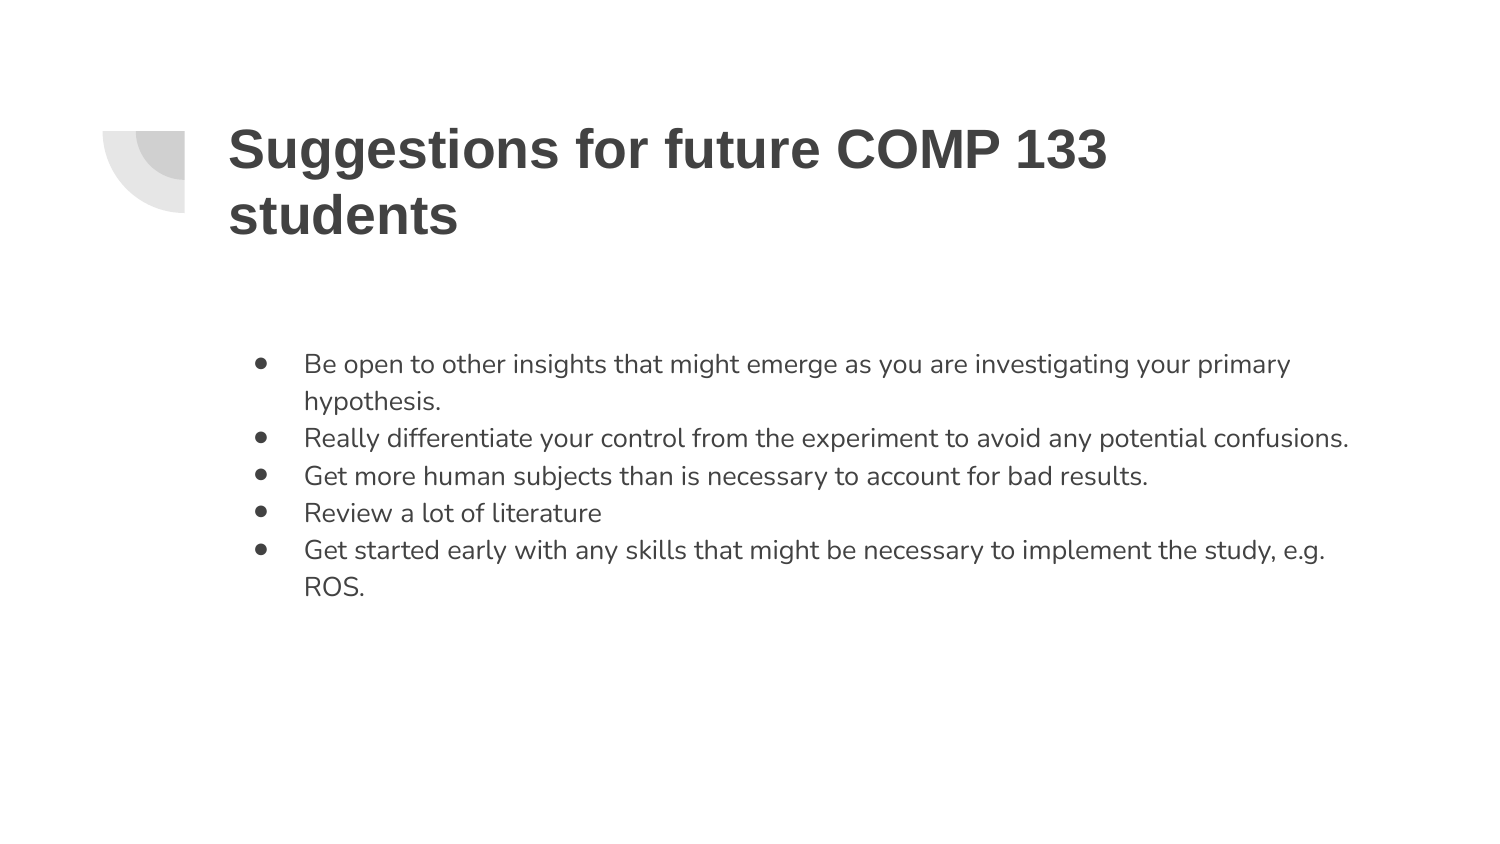

# Suggestions for future COMP 133 students

Be open to other insights that might emerge as you are investigating your primary hypothesis.
Really differentiate your control from the experiment to avoid any potential confusions.
Get more human subjects than is necessary to account for bad results.
Review a lot of literature
Get started early with any skills that might be necessary to implement the study, e.g. ROS.